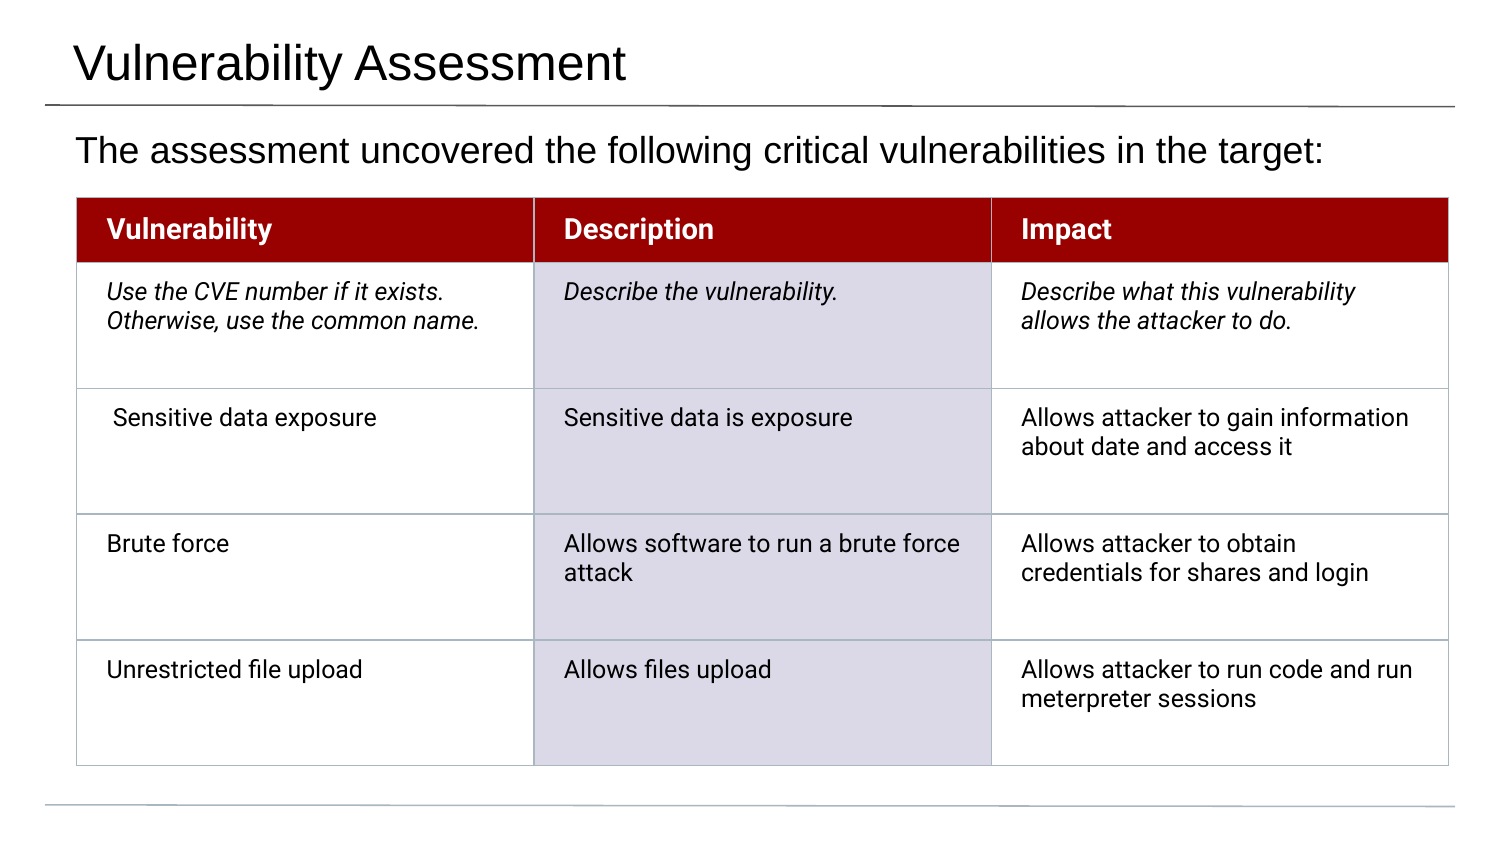

# Vulnerability Assessment
The assessment uncovered the following critical vulnerabilities in the target:
| Vulnerability | Description | Impact |
| --- | --- | --- |
| Use the CVE number if it exists. Otherwise, use the common name. | Describe the vulnerability. | Describe what this vulnerability allows the attacker to do. |
| Sensitive data exposure | Sensitive data is exposure | Allows attacker to gain information about date and access it |
| Brute force | Allows software to run a brute force attack | Allows attacker to obtain credentials for shares and login |
| Unrestricted file upload | Allows files upload | Allows attacker to run code and run meterpreter sessions |